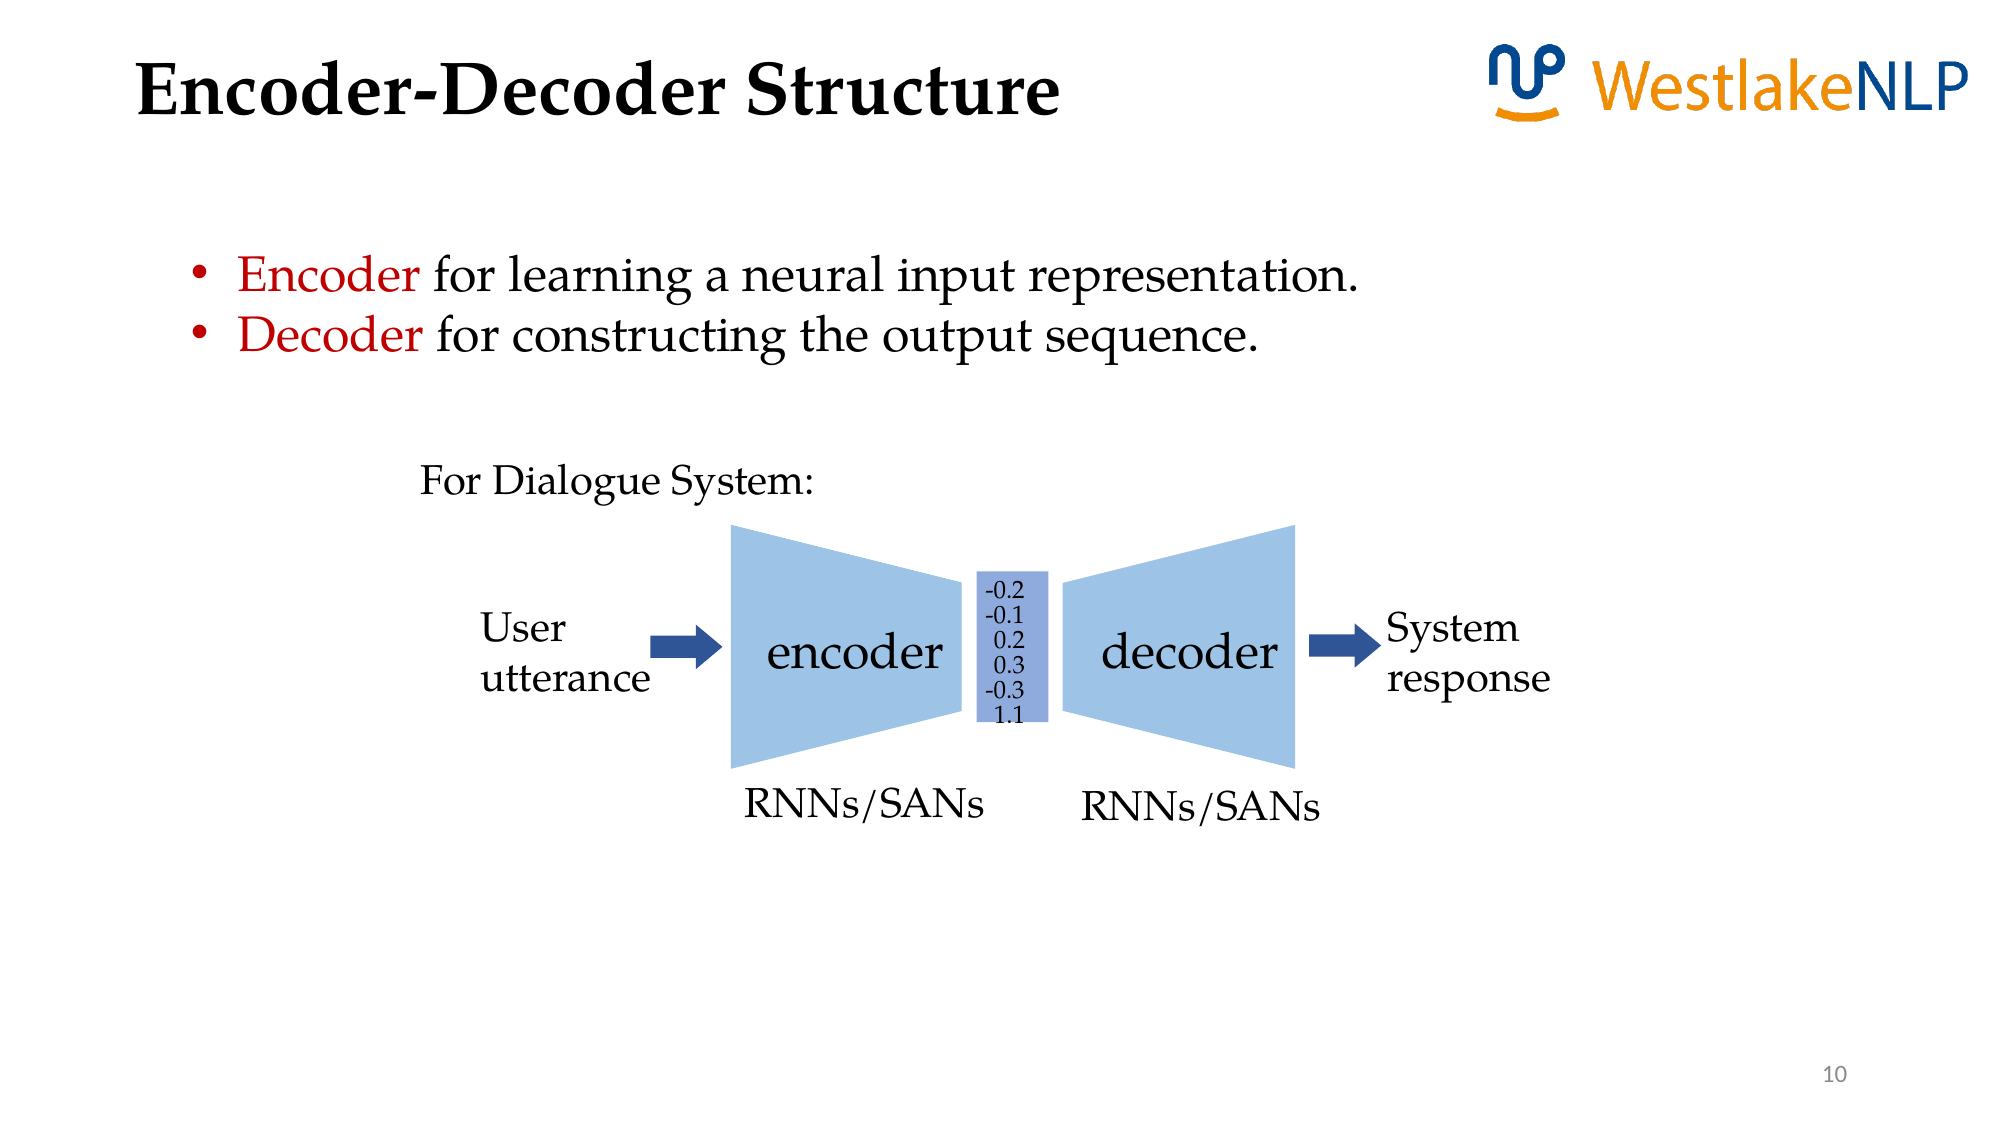

Encoder-Decoder Structure
Encoder for learning a neural input representation.
Decoder for constructing the output sequence.
For Dialogue System:

-0.2
-0.1
0.2
0.3
-0.3
1.1
encoder
decoder

User
utterance
System
response
RNNs/SANs
RNNs/SANs
10